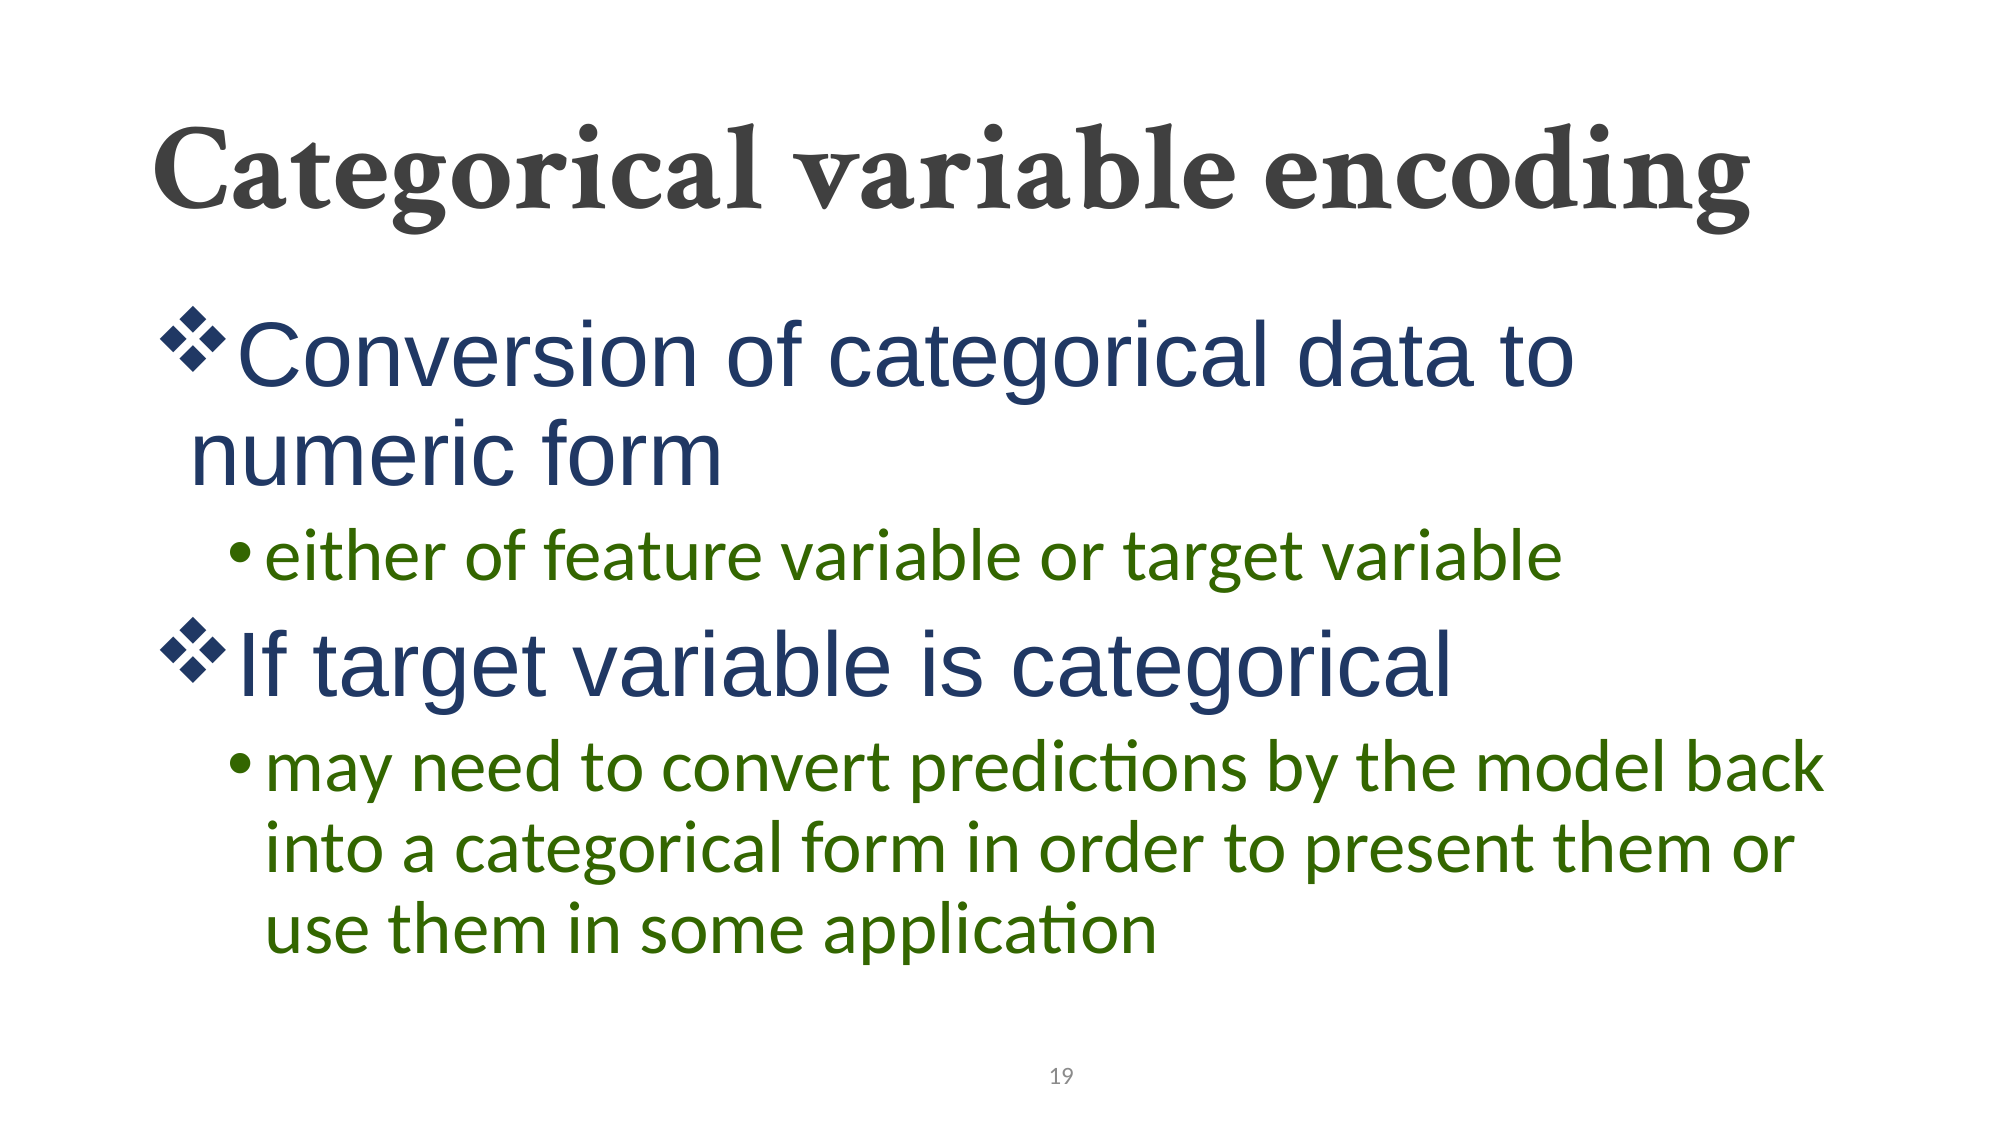

# Categorical variable encoding
Conversion of categorical data to numeric form
either of feature variable or target variable
If target variable is categorical
may need to convert predictions by the model back into a categorical form in order to present them or use them in some application
19